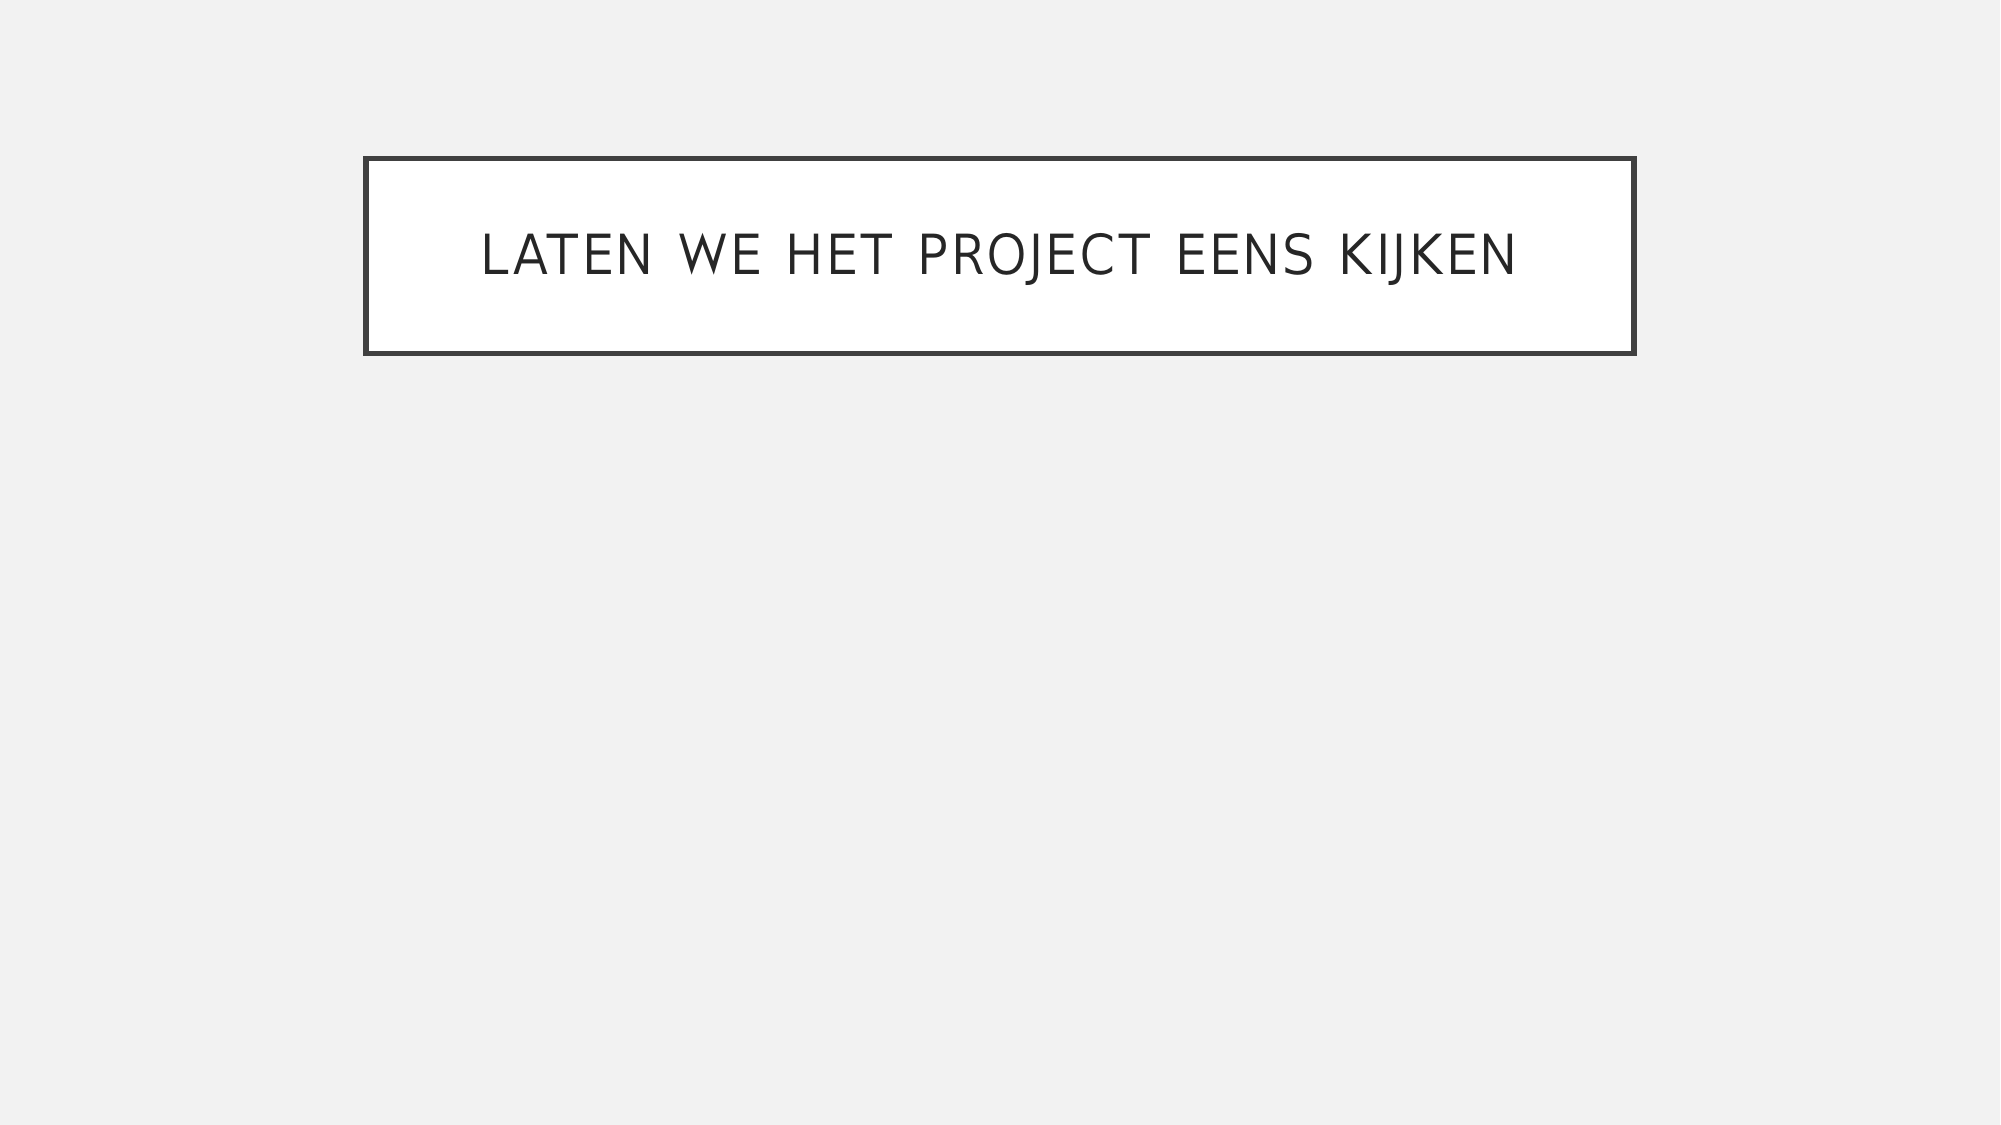

# Laten we het project eens kijken